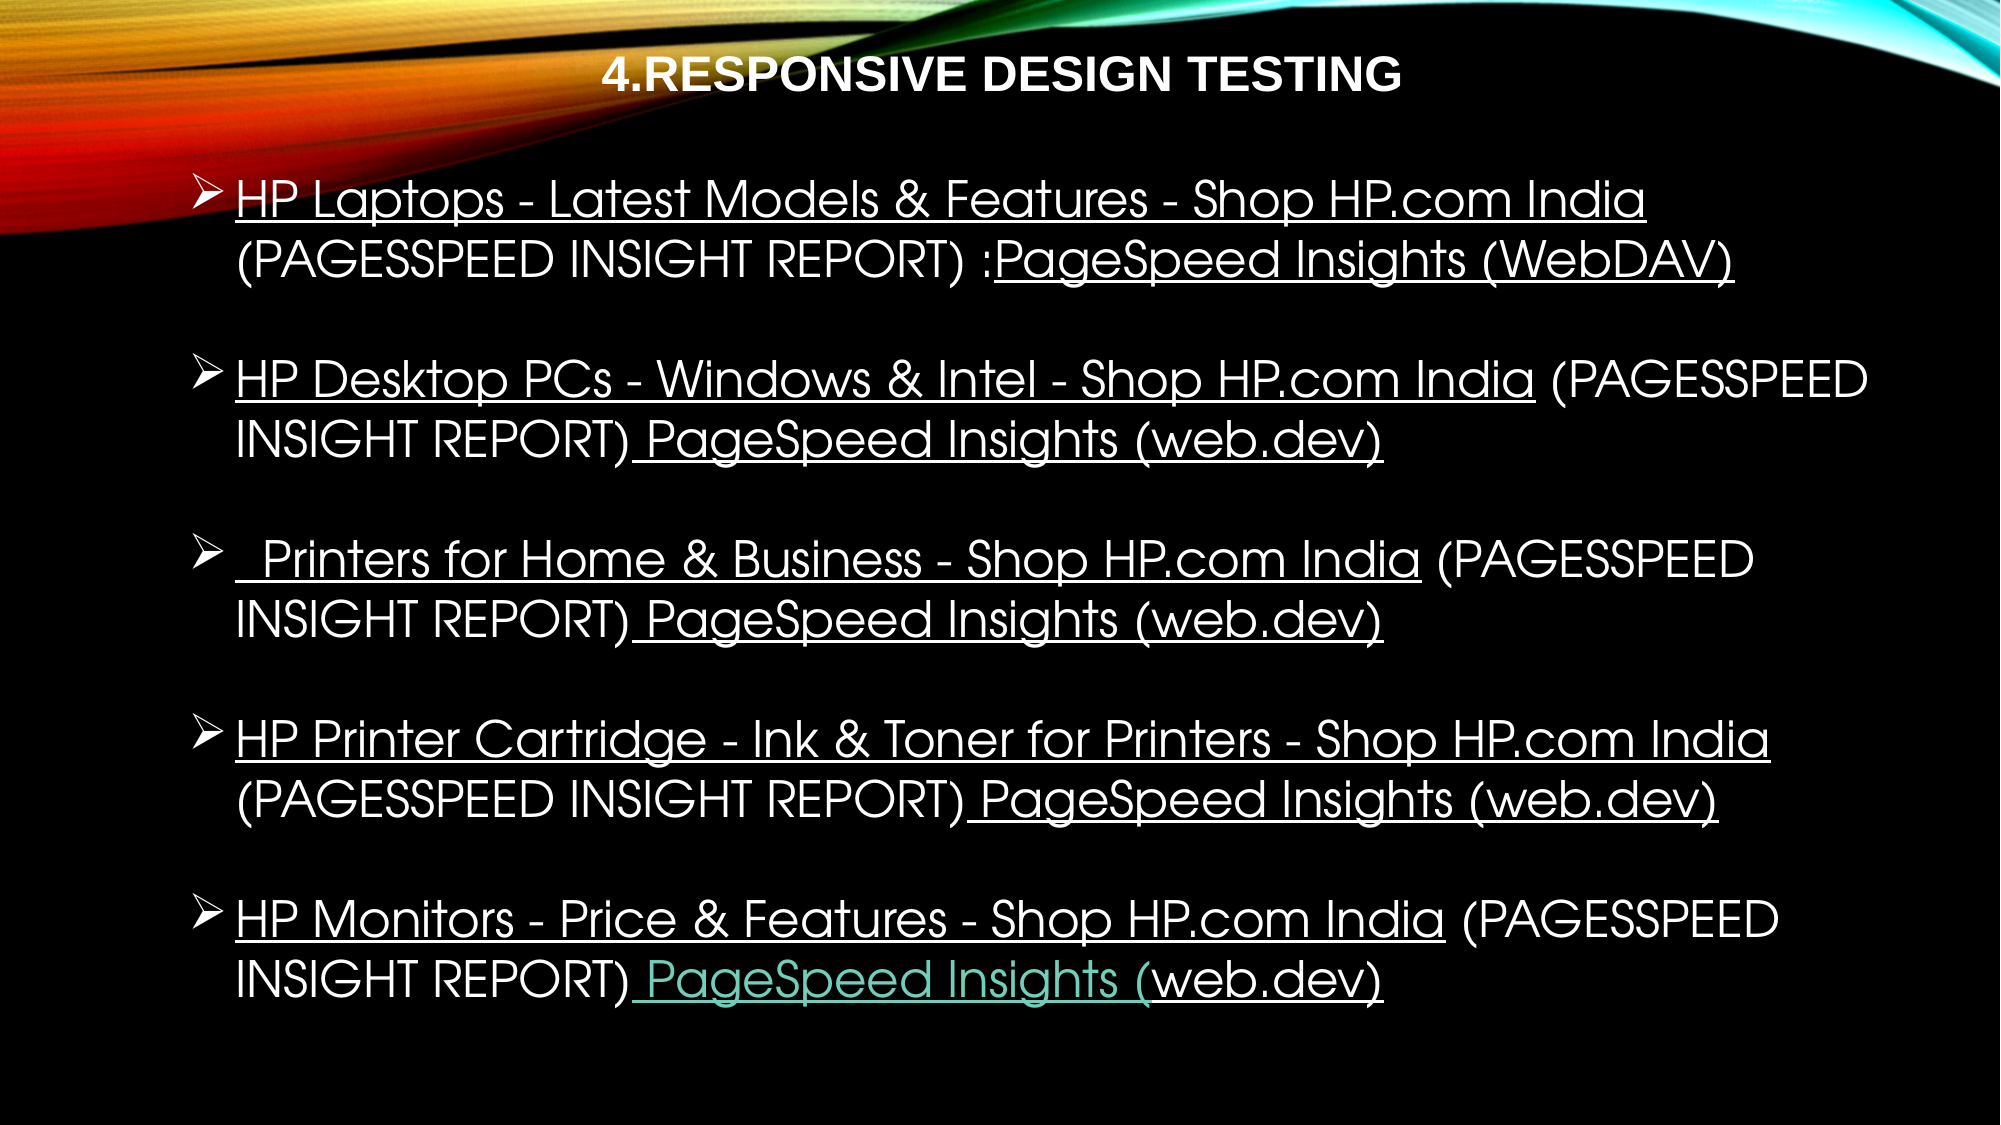

4.RESPONSIVE DESIGN TESTING
HP Laptops - Latest Models & Features - Shop HP.com India (PAGESSPEED INSIGHT REPORT) :PageSpeed Insights (WebDAV)

HP Desktop PCs - Windows & Intel - Shop HP.com India (PAGESSPEED INSIGHT REPORT) PageSpeed Insights (web.dev)

  Printers for Home & Business - Shop HP.com India (PAGESSPEED INSIGHT REPORT) PageSpeed Insights (web.dev)

HP Printer Cartridge - Ink & Toner for Printers - Shop HP.com India (PAGESSPEED INSIGHT REPORT) PageSpeed Insights (web.dev)

HP Monitors - Price & Features - Shop HP.com India (PAGESSPEED INSIGHT REPORT) PageSpeed Insights (web.dev)